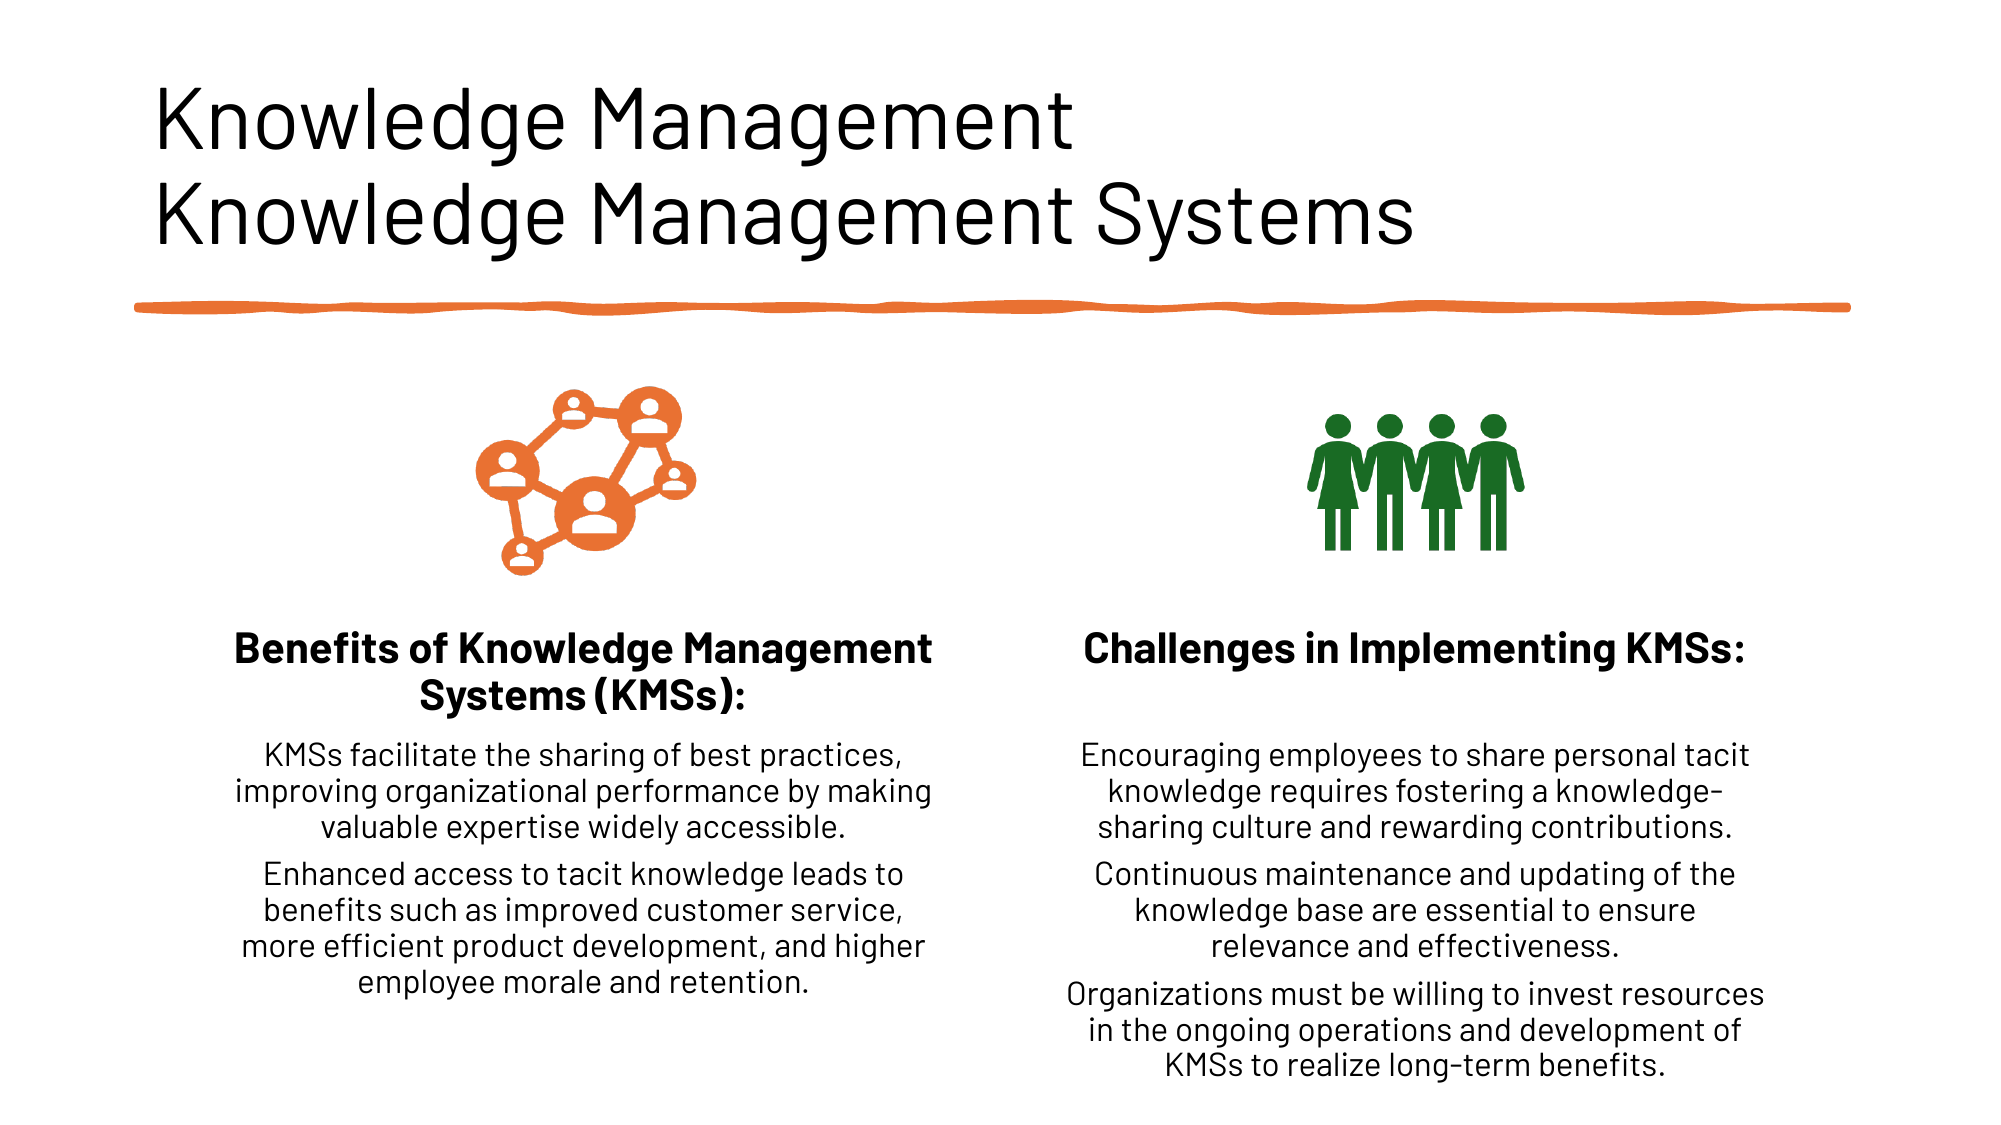

# Knowledge Management Knowledge Management Systems

Benefits of Knowledge Management Systems (KMSs):
KMSs facilitate the sharing of best practices, improving organizational performance by making valuable expertise widely accessible.
Enhanced access to tacit knowledge leads to benefits such as improved customer service, more efficient product development, and higher employee morale and retention.
Challenges in Implementing KMSs:
Encouraging employees to share personal tacit knowledge requires fostering a knowledge-sharing culture and rewarding contributions.
Continuous maintenance and updating of the knowledge base are essential to ensure relevance and effectiveness.
Organizations must be willing to invest resources in the ongoing operations and development of KMSs to realize long-term benefits.